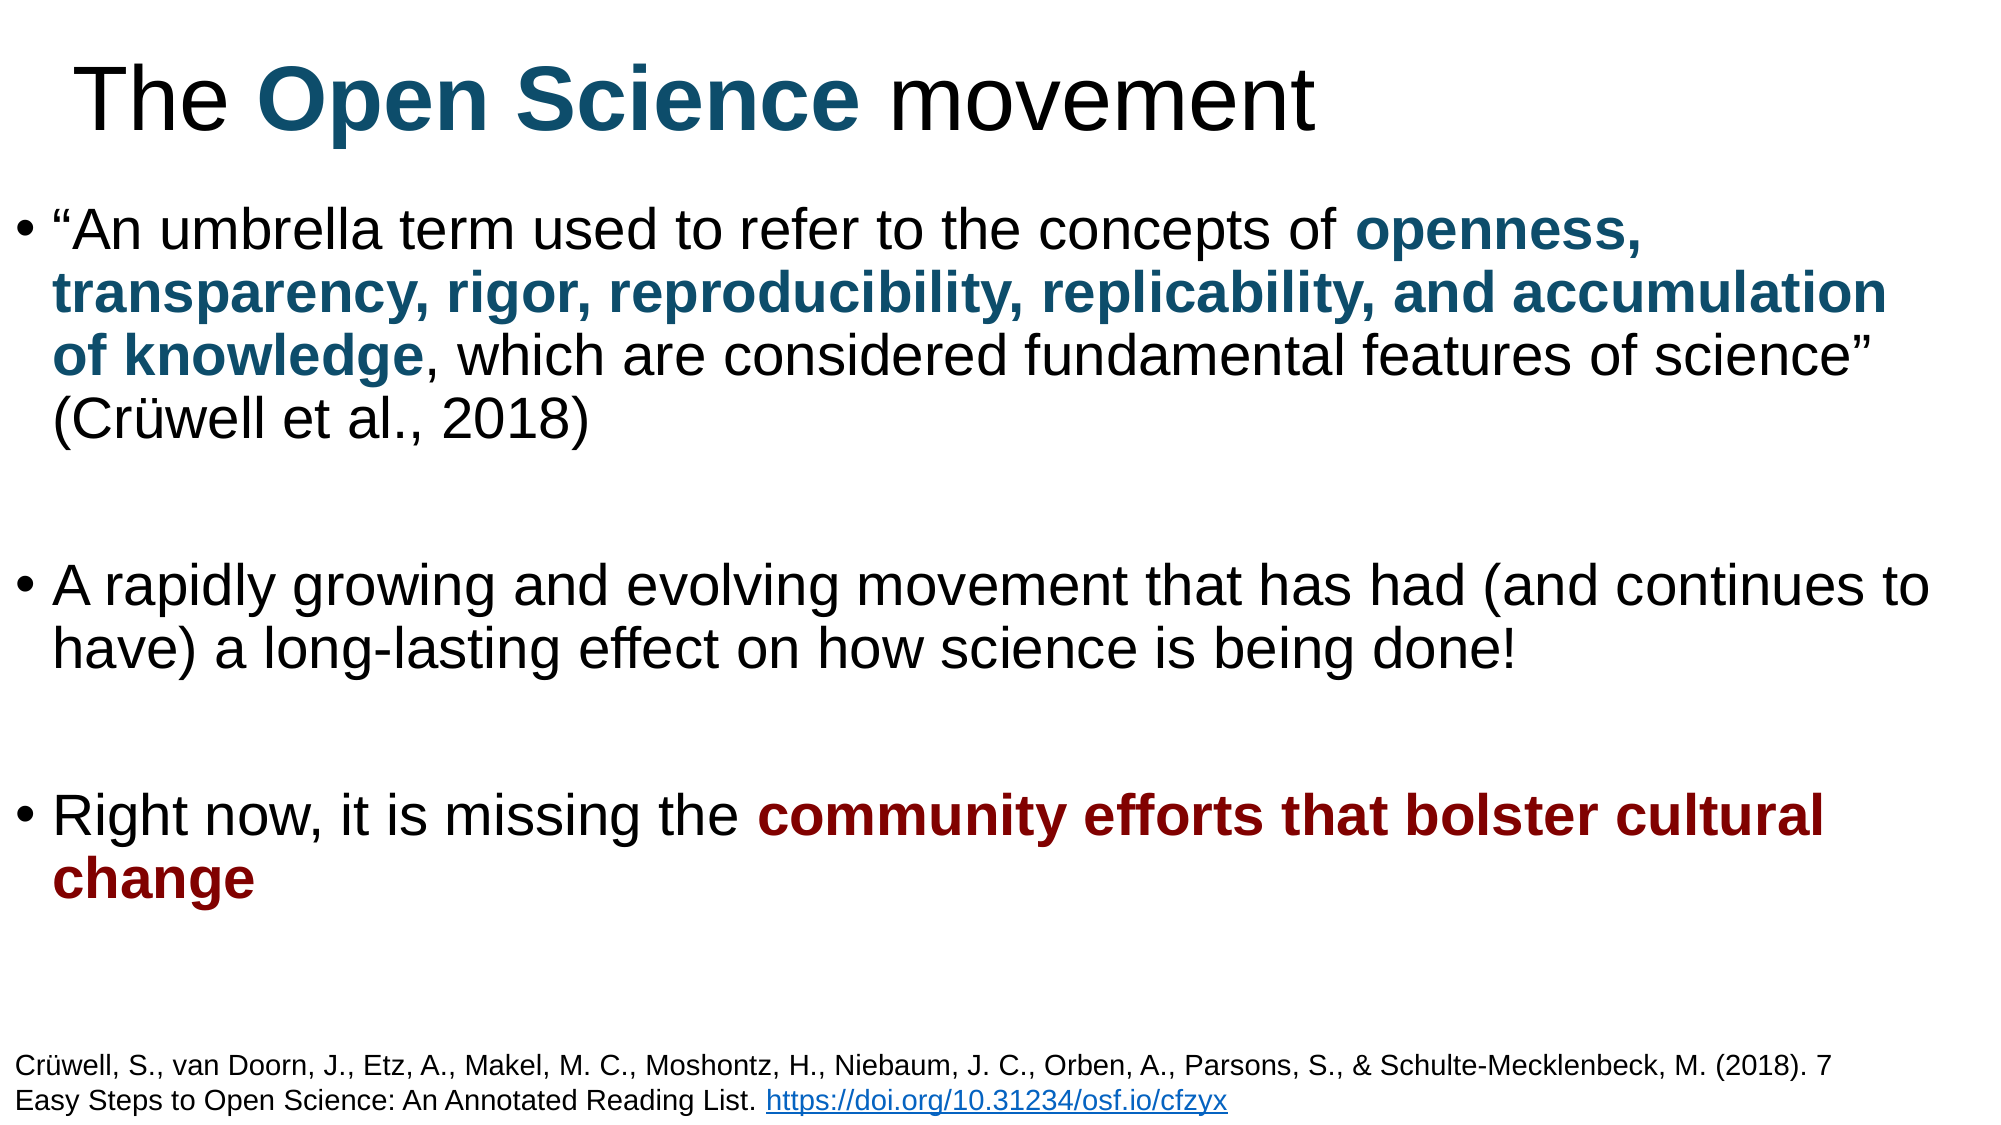

# The Open Science movement
“An umbrella term used to refer to the concepts of openness, transparency, rigor, reproducibility, replicability, and accumulation of knowledge, which are considered fundamental features of science” (Crüwell et al., 2018)

A rapidly growing and evolving movement that has had (and continues to have) a long-lasting effect on how science is being done!

Right now, it is missing the community efforts that bolster cultural change
Crüwell, S., van Doorn, J., Etz, A., Makel, M. C., Moshontz, H., Niebaum, J. C., Orben, A., Parsons, S., & Schulte-Mecklenbeck, M. (2018). 7 Easy Steps to Open Science: An Annotated Reading List. https://doi.org/10.31234/osf.io/cfzyx